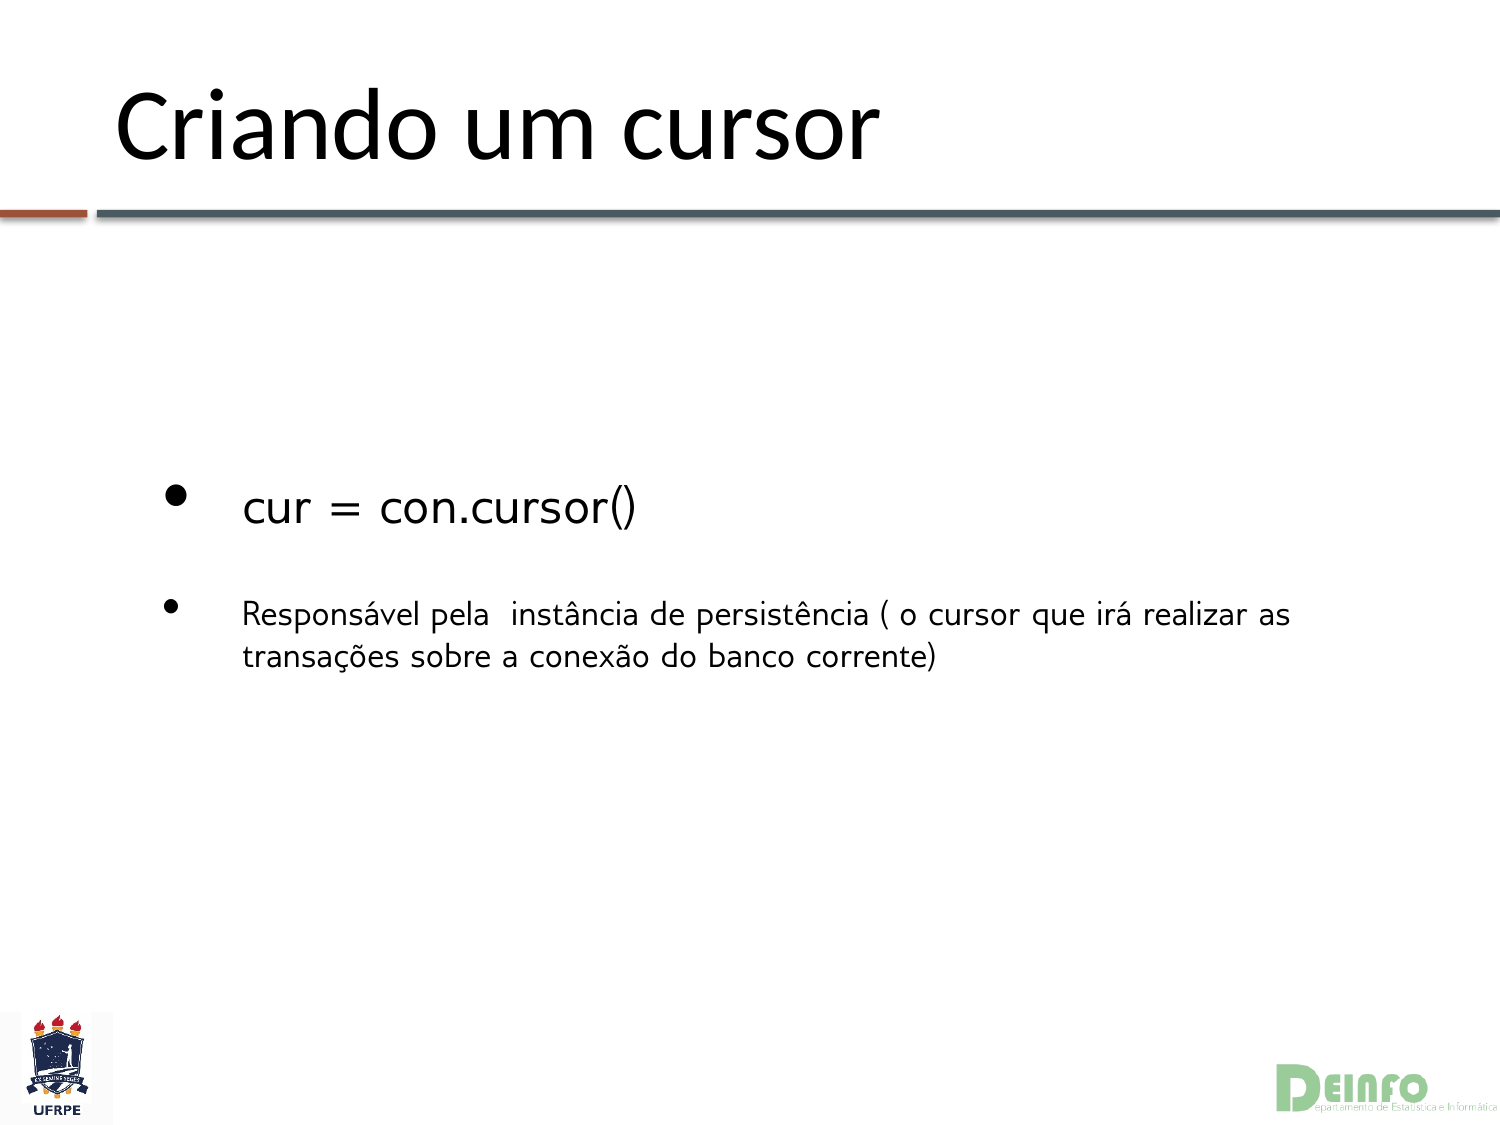

# Criando um cursor
cur = con.cursor()
Responsável pela  instância de persistência ( o cursor que irá realizar as transações sobre a conexão do banco corrente)